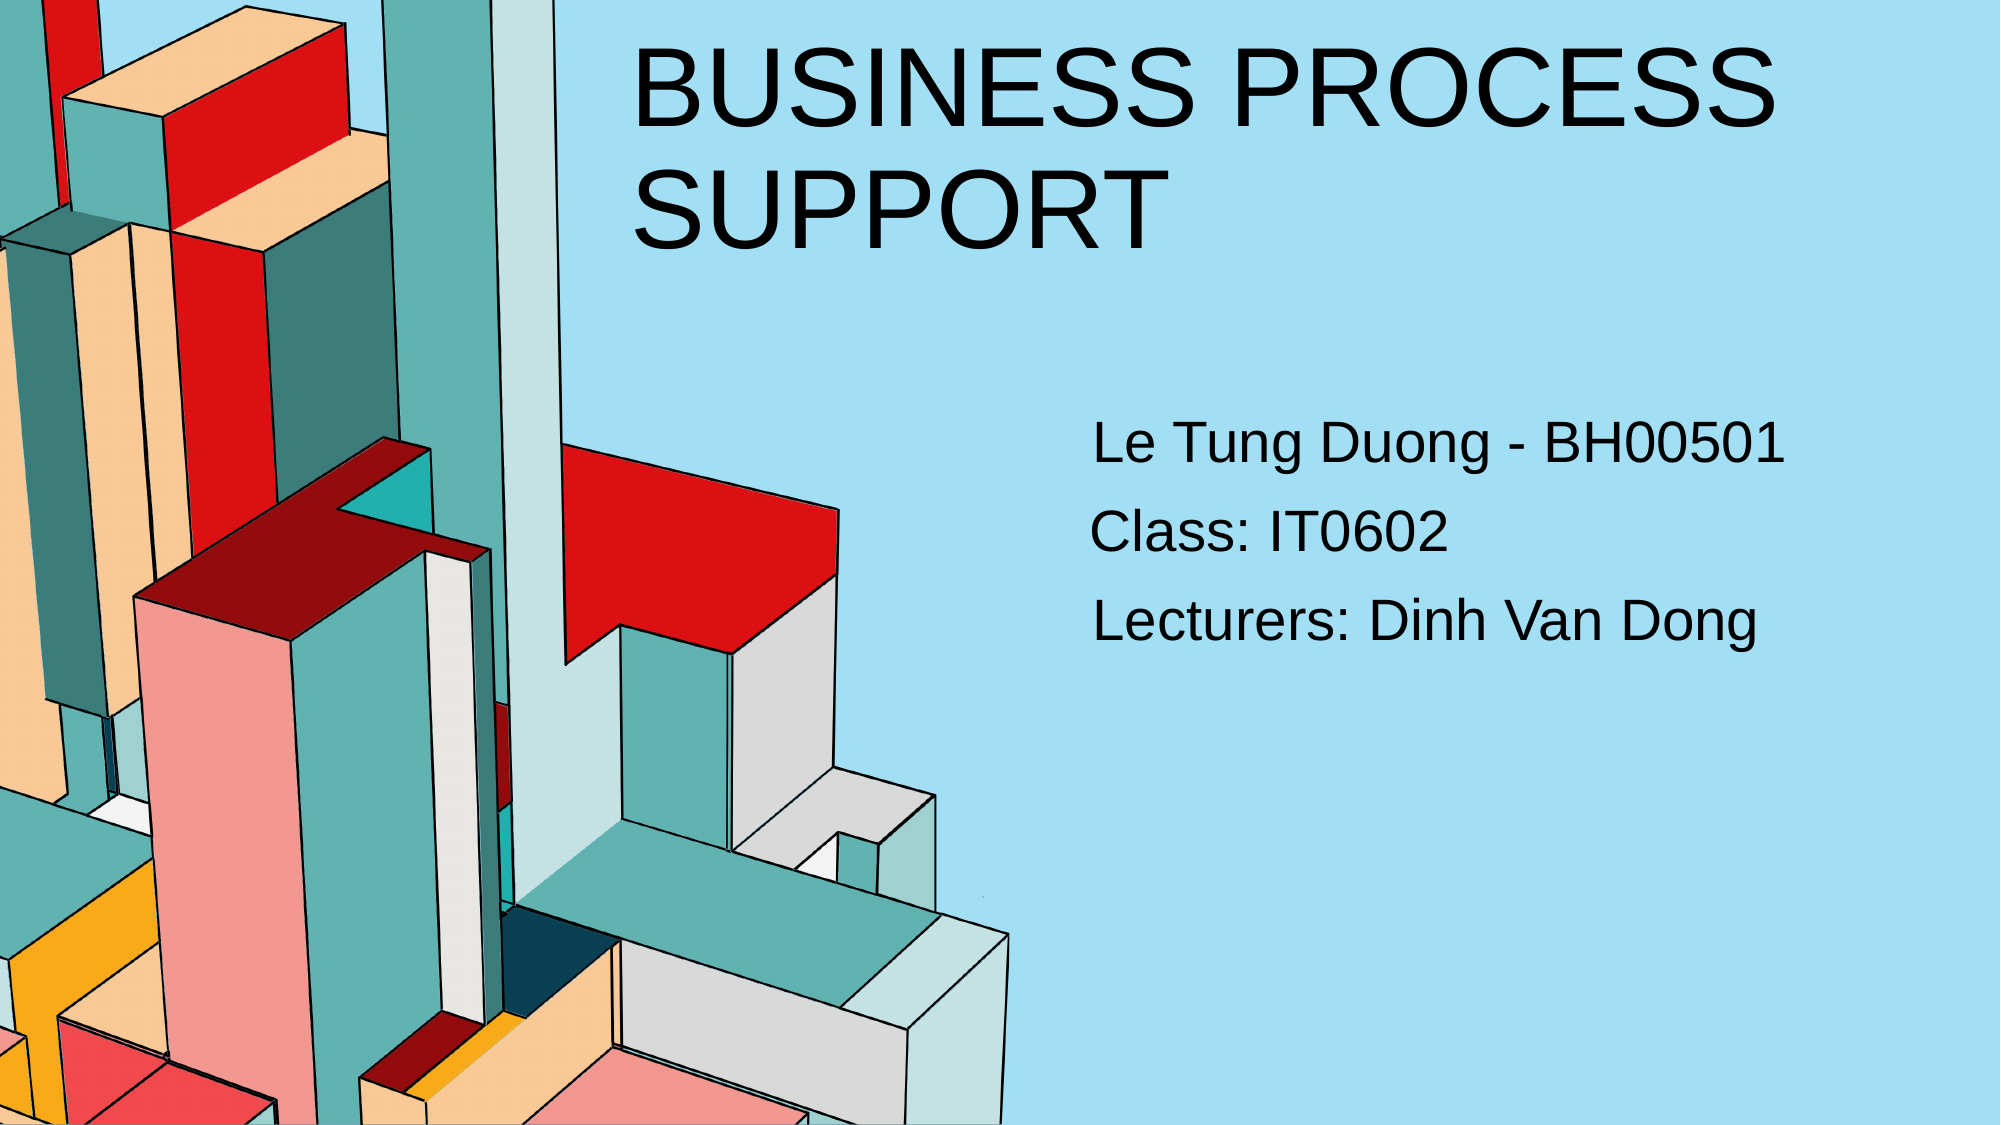

# Business Process Support
Le Tung Duong - BH00501
Class: IT0602
Lecturers: Dinh Van Dong